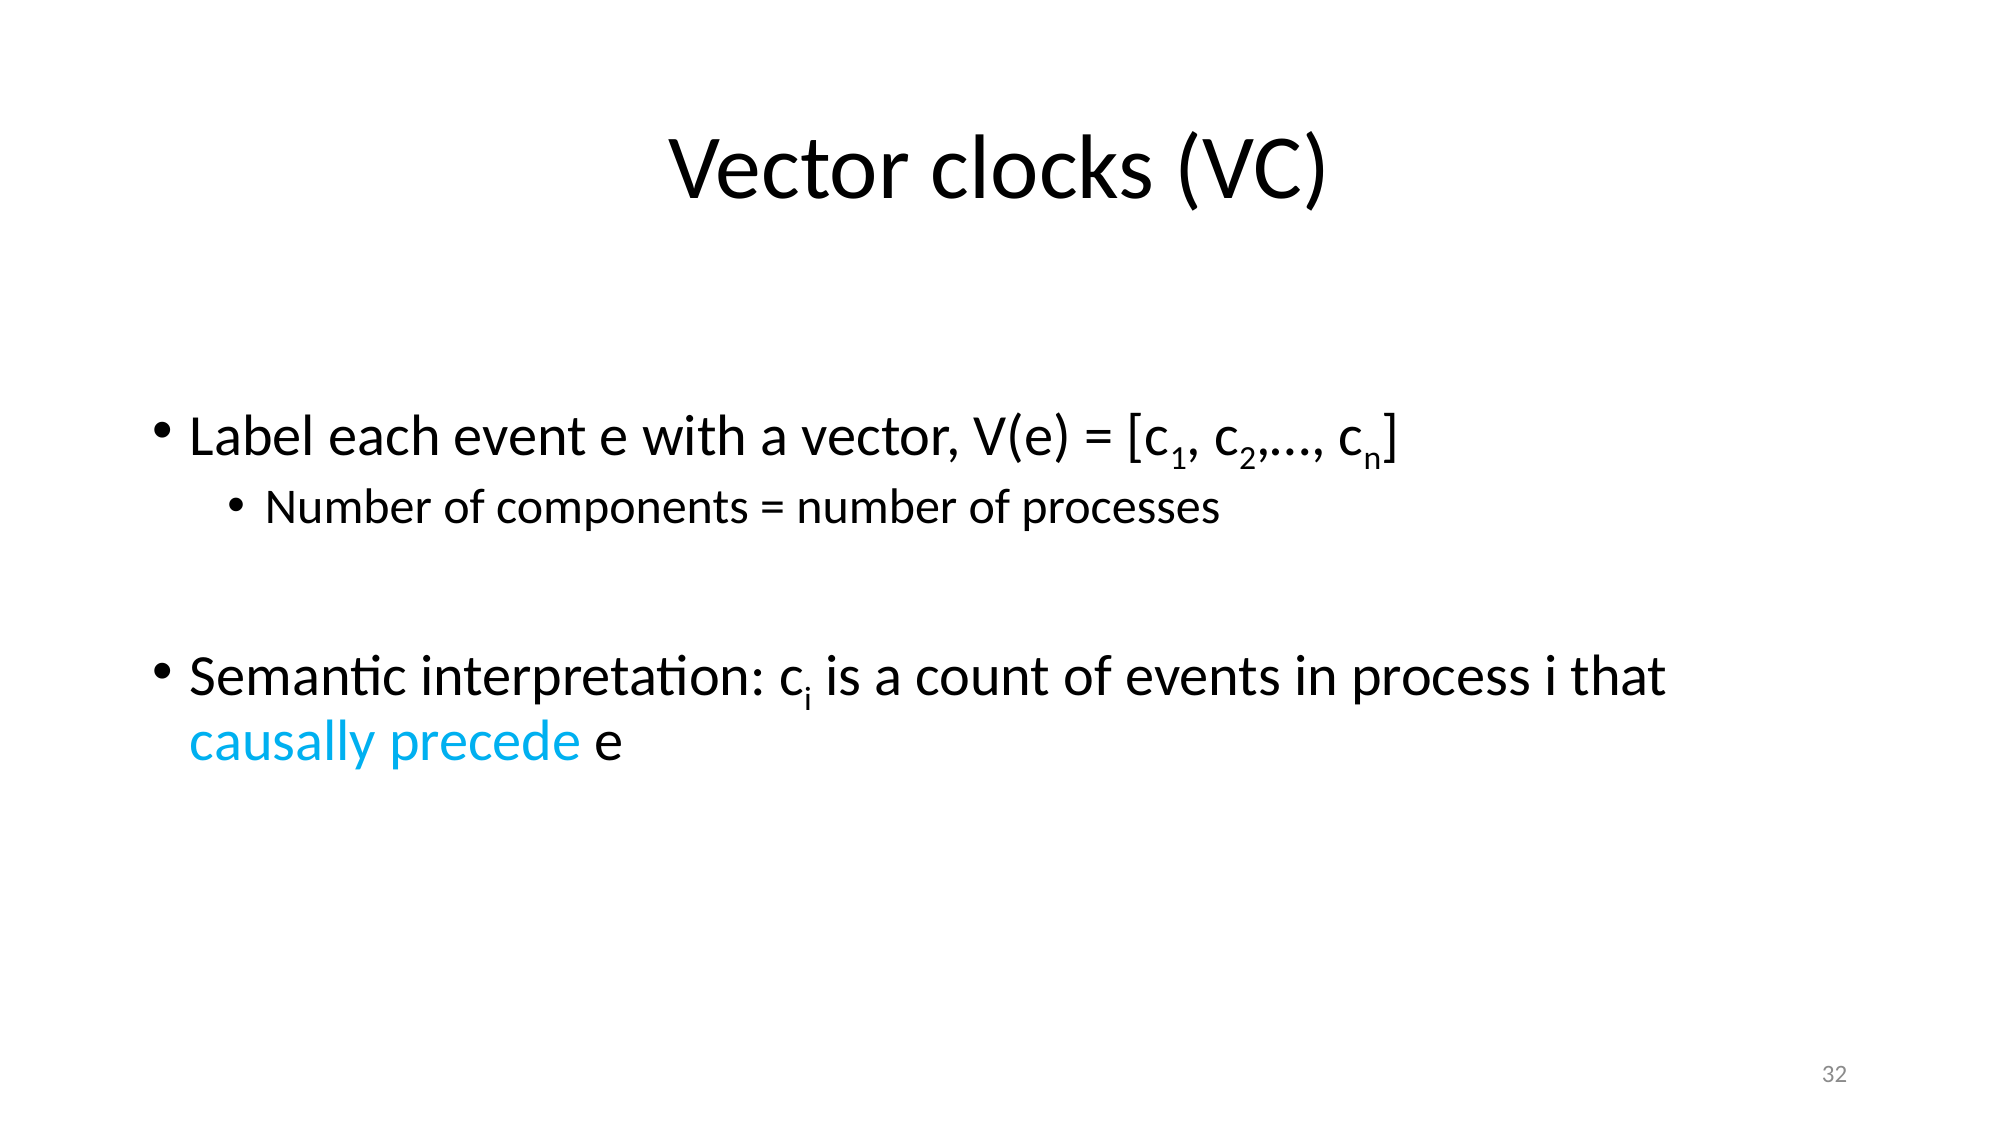

# Vector clocks (VC)

Label each event e with a vector, V(e) = [c1, c2,…, cn]
Number of components = number of processes

Semantic interpretation: ci is a count of events in process i that causally precede e

32